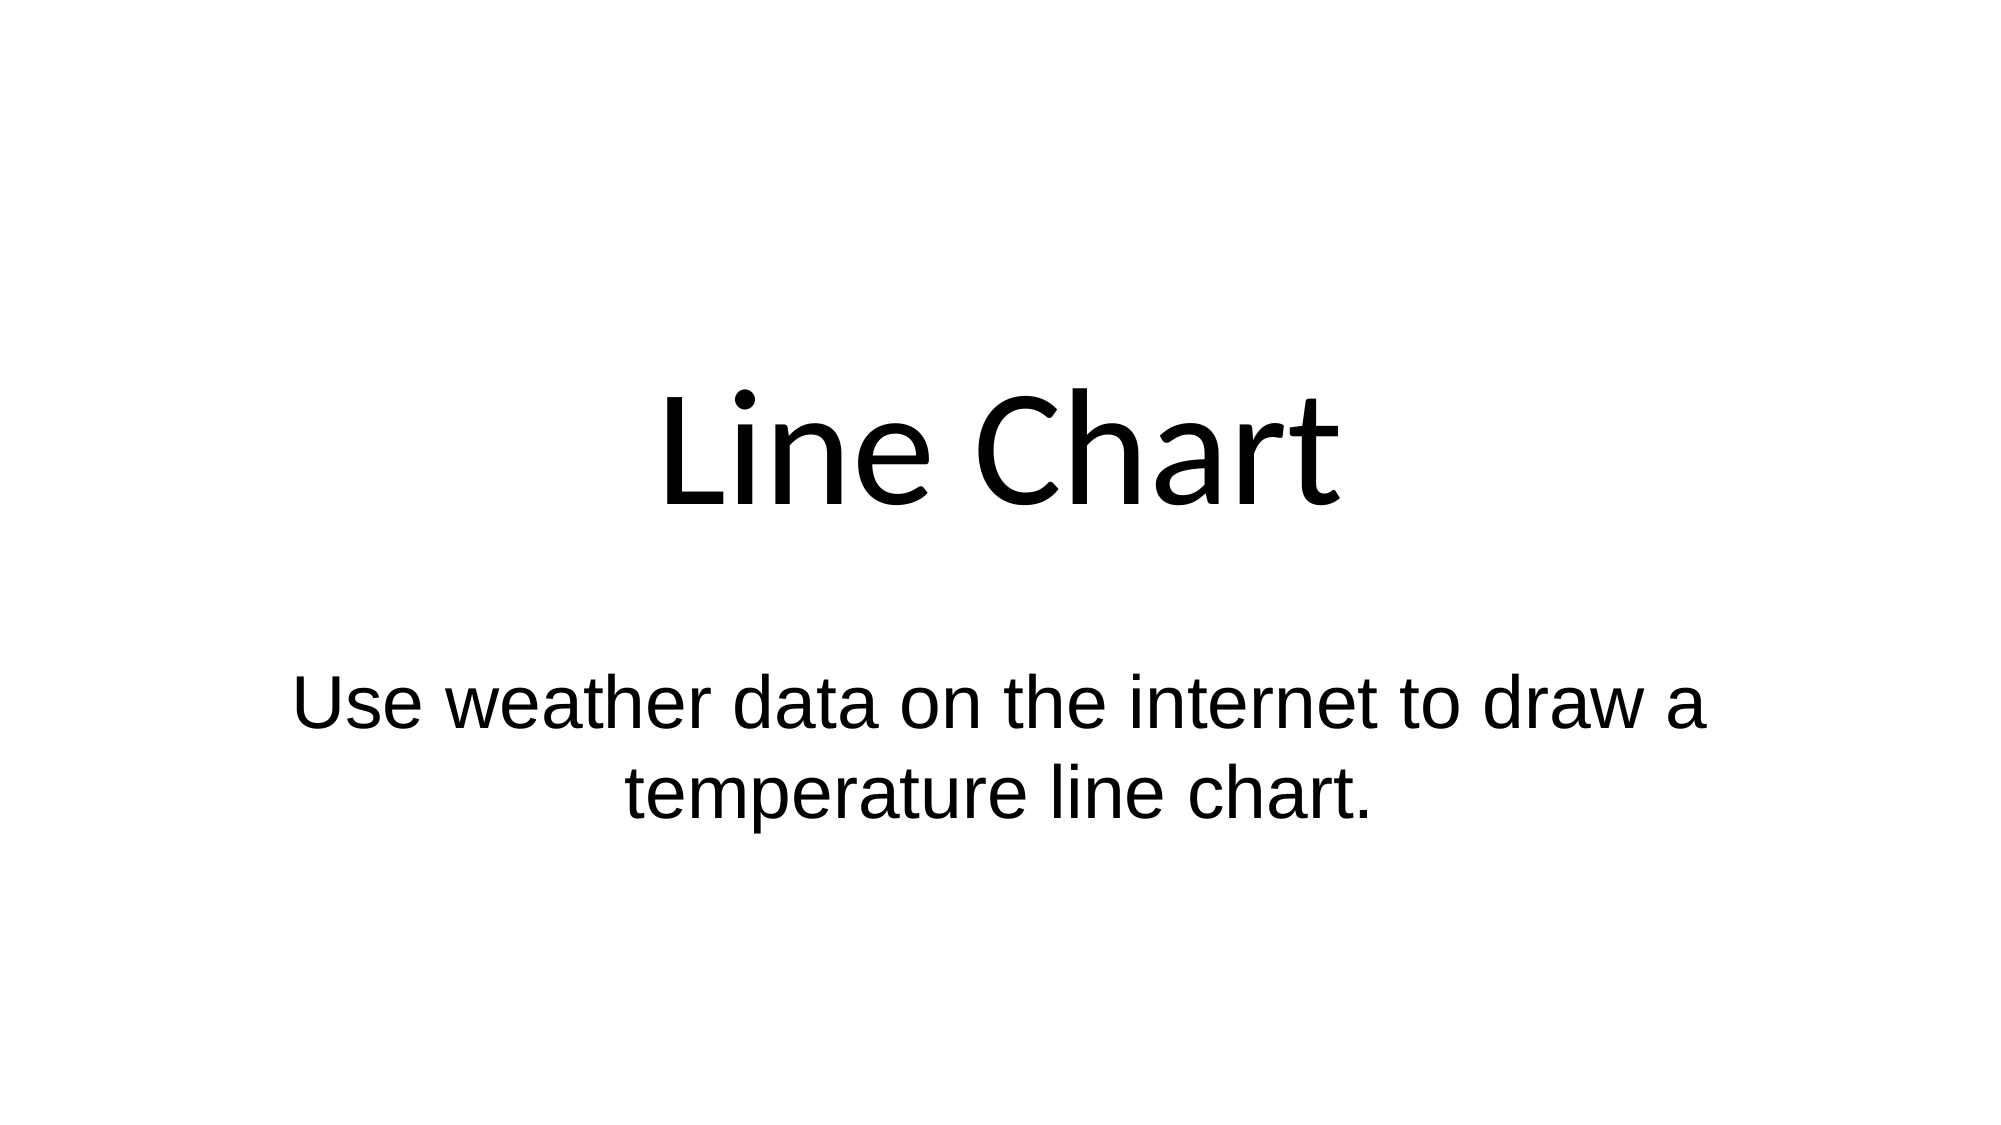

# Line Chart
Use weather data on the internet to draw a temperature line chart.